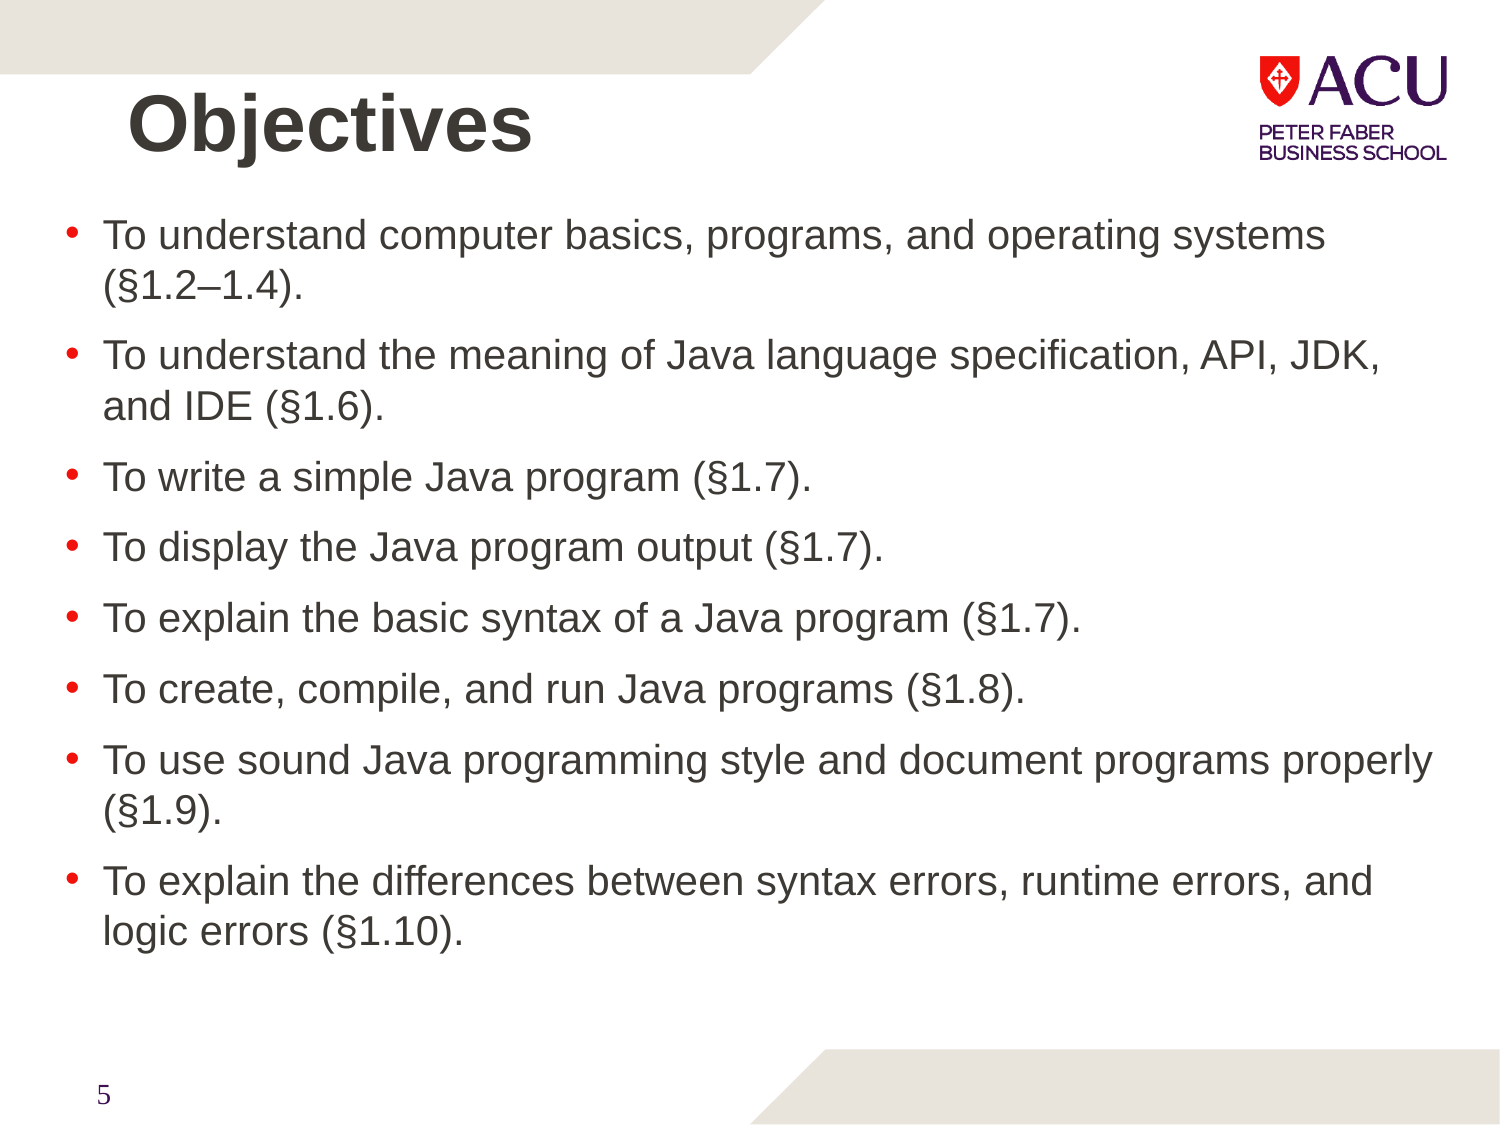

# Objectives
To understand computer basics, programs, and operating systems (§1.2–1.4).
To understand the meaning of Java language specification, API, JDK, and IDE (§1.6).
To write a simple Java program (§1.7).
To display the Java program output (§1.7).
To explain the basic syntax of a Java program (§1.7).
To create, compile, and run Java programs (§1.8).
To use sound Java programming style and document programs properly (§1.9).
To explain the differences between syntax errors, runtime errors, and logic errors (§1.10).
5